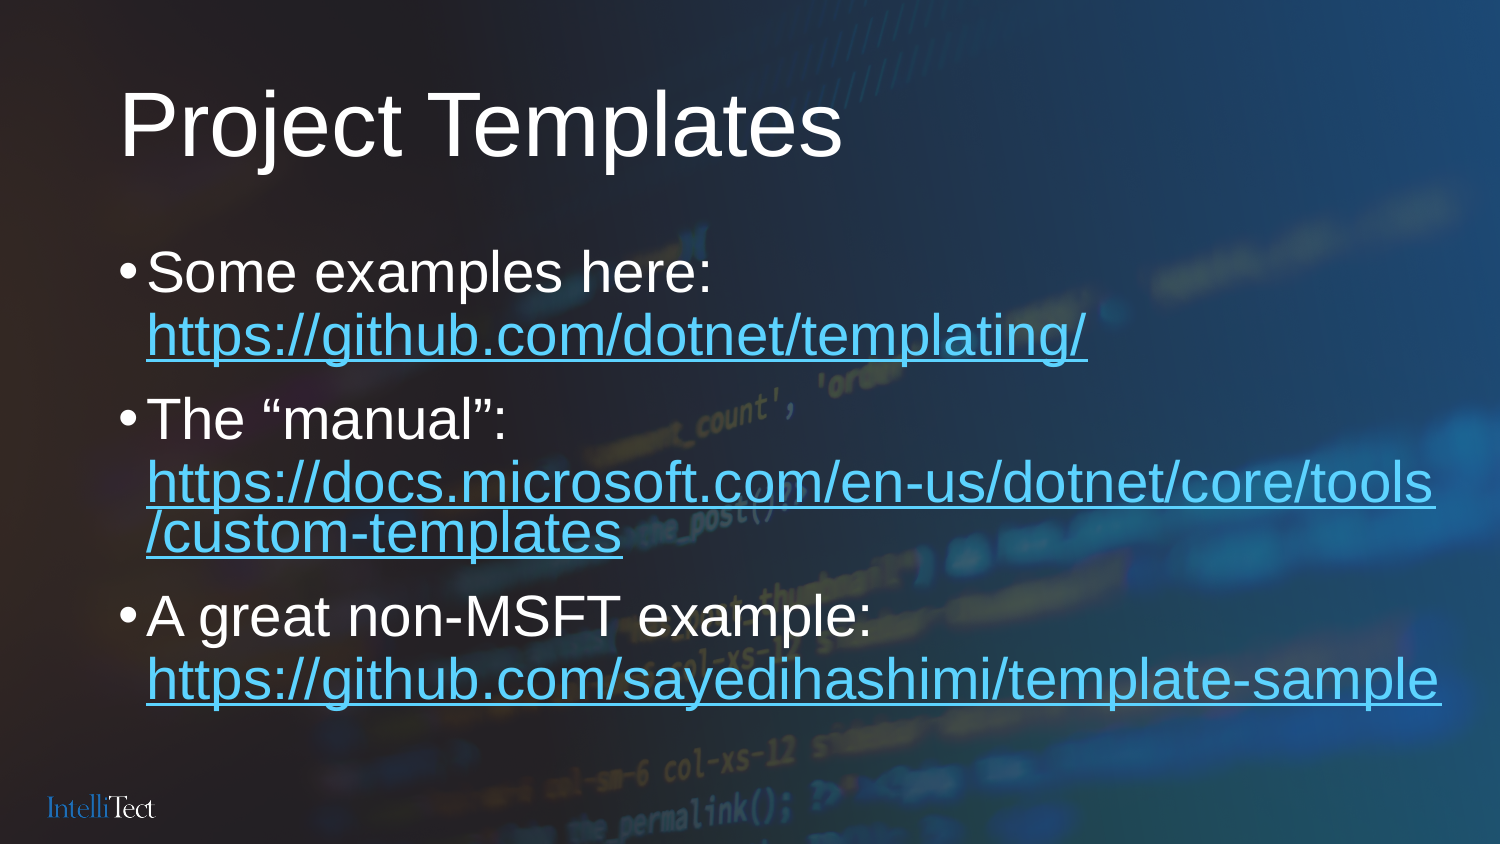

# Project Templates
Some examples here: https://github.com/dotnet/templating/
The “manual”: https://docs.microsoft.com/en-us/dotnet/core/tools/custom-templates
A great non-MSFT example: https://github.com/sayedihashimi/template-sample